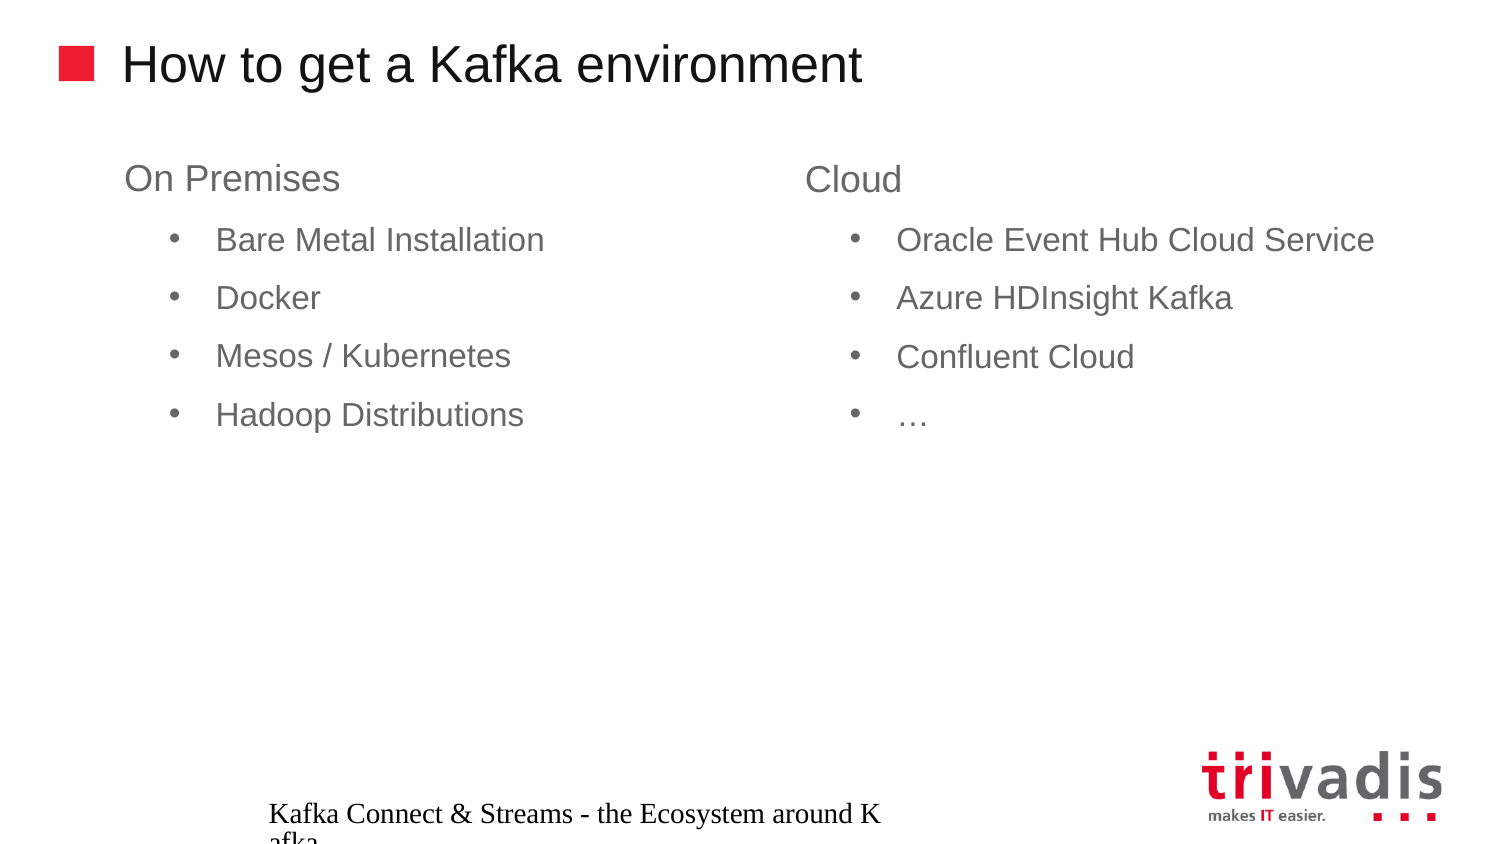

# How to get a Kafka environment
On Premises
Bare Metal Installation
Docker
Mesos / Kubernetes
Hadoop Distributions

Cloud
Oracle Event Hub Cloud Service
Azure HDInsight Kafka
Confluent Cloud
…

Kafka Connect & Streams - the Ecosystem around Kafka